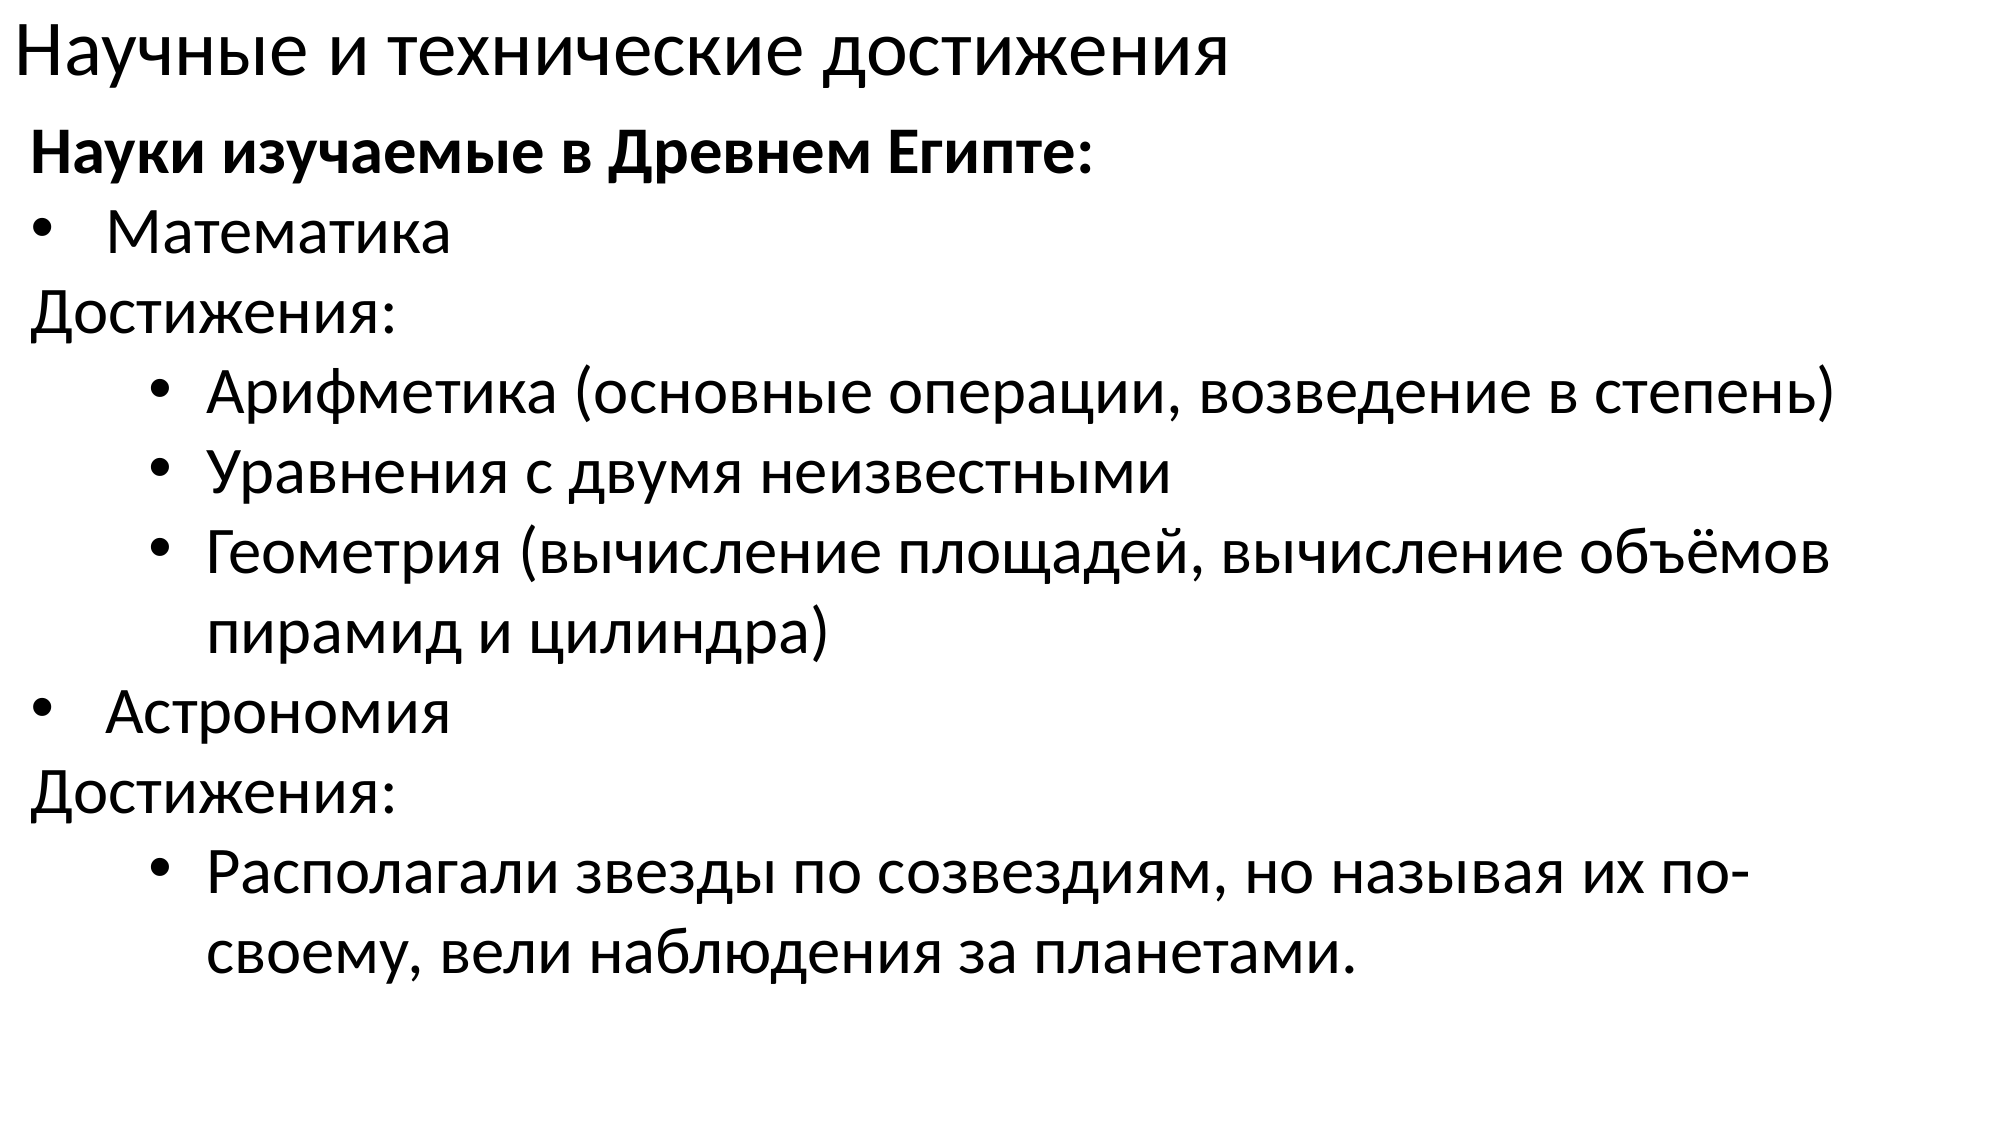

# Научные и технические достижения
Науки изучаемые в Древнем Египте:
Математика
Достижения:
Арифметика (основные операции, возведение в степень)
Уравнения с двумя неизвестными
Геометрия (вычисление площадей, вычисление объёмов пирамид и цилиндра)
Астрономия
Достижения:
Располагали звезды по созвездиям, но называя их по-своему, вели наблюдения за планетами.